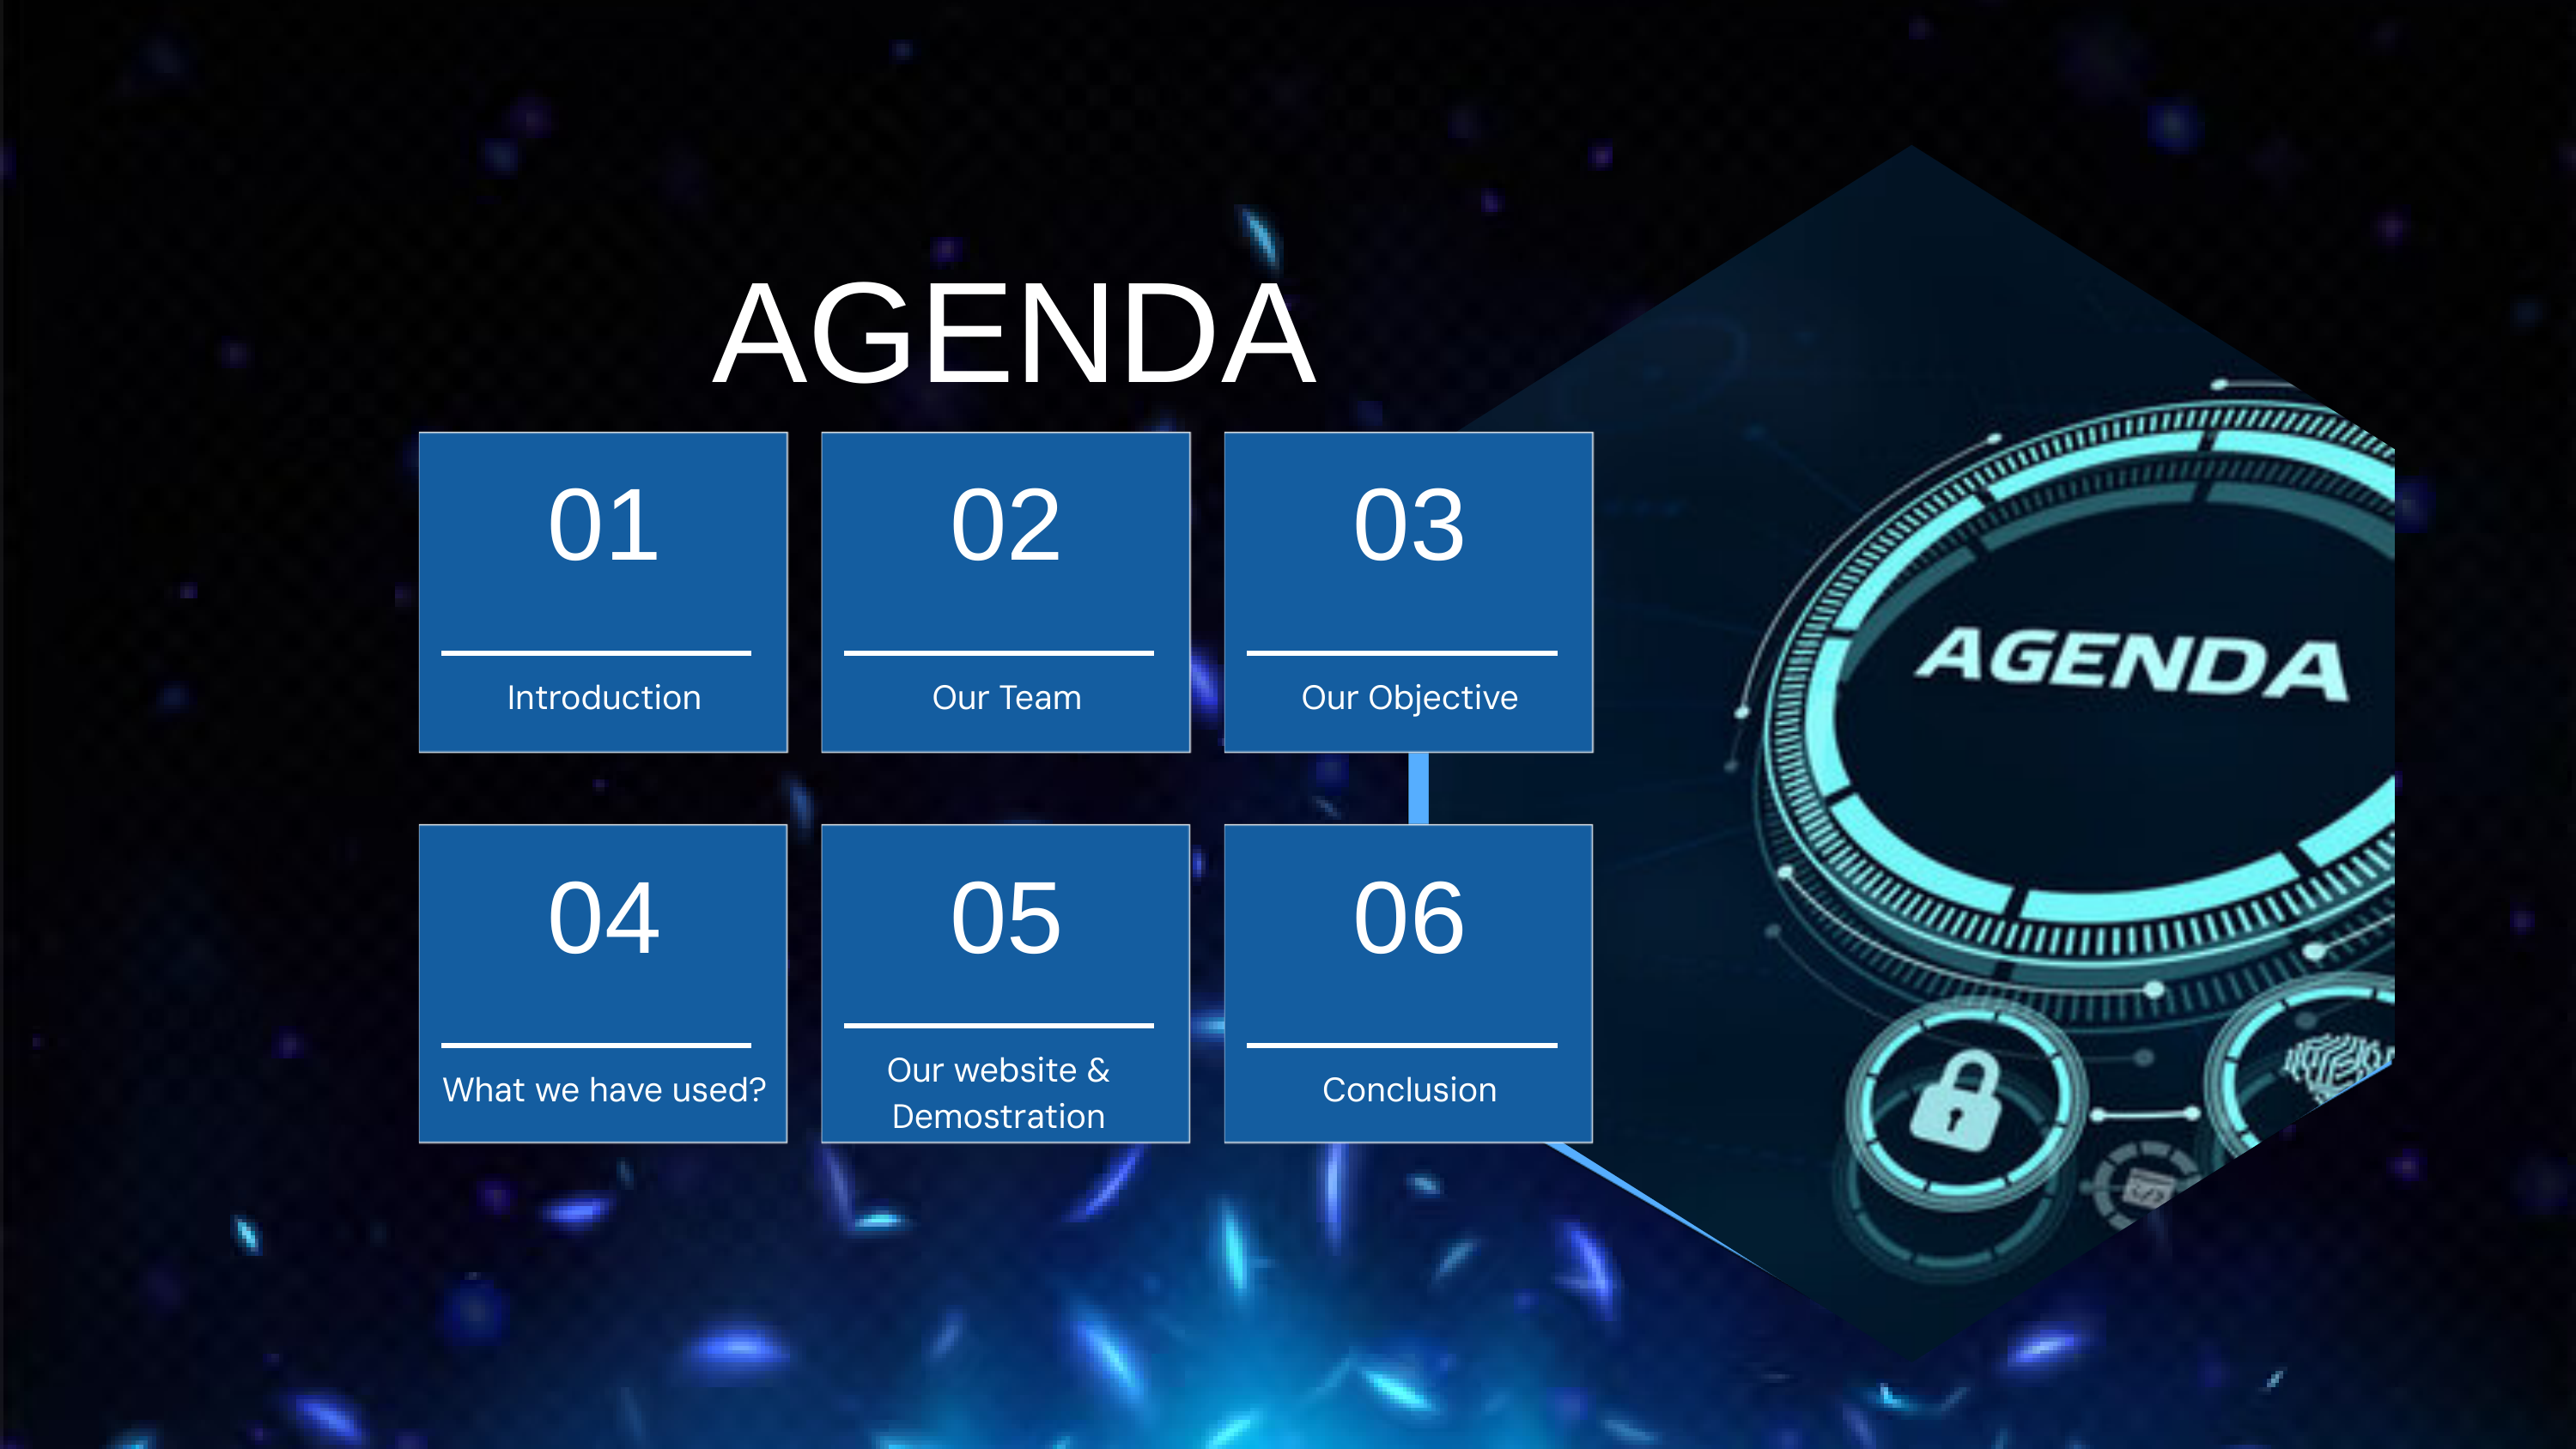

AGENDA

01
02
03

Introduction
Our Team
Our Objective

04
05
06

Our website & Demostration

What we have used?
Conclusion